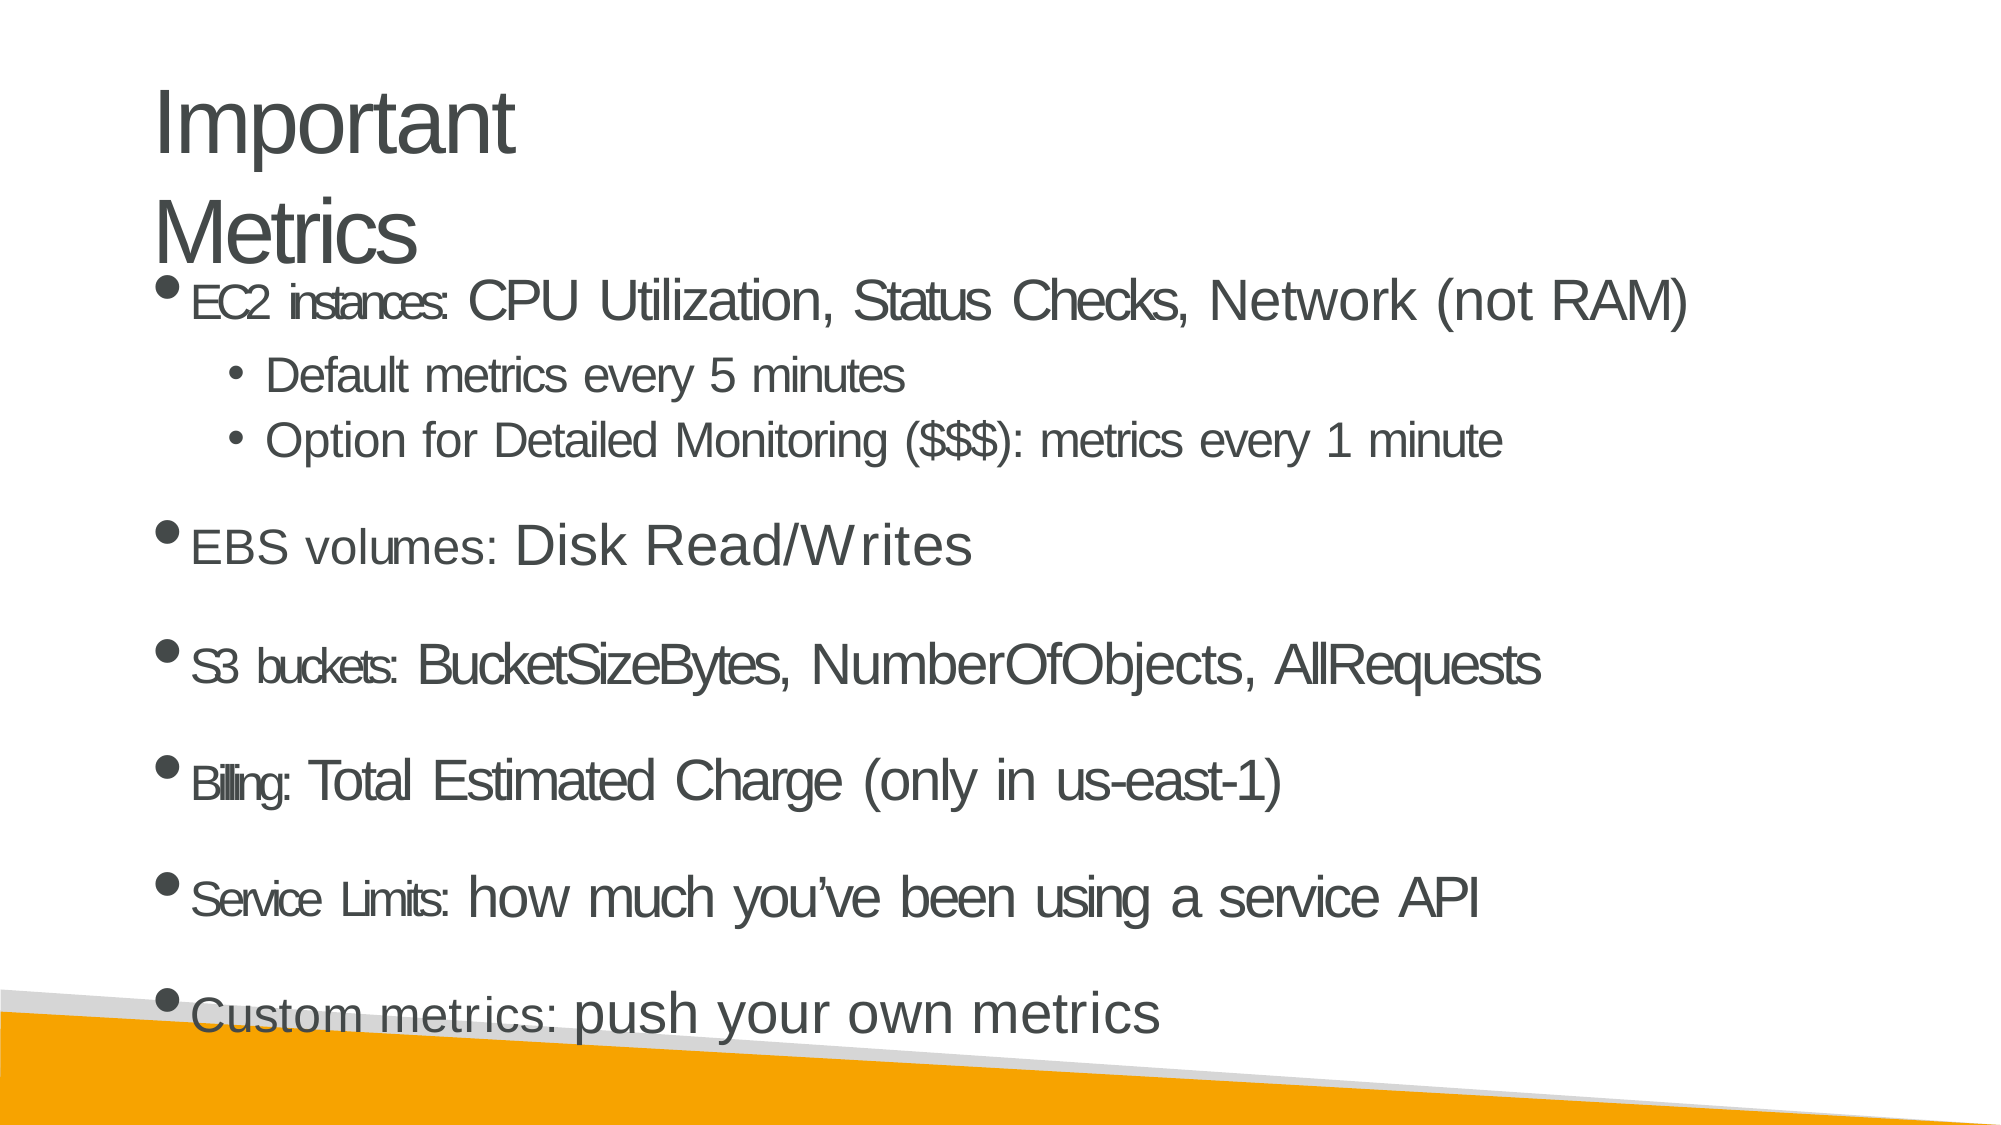

# Important Metrics
EC2 instances: CPU Utilization, Status Checks, Network (not RAM)
Default metrics every 5 minutes
Option for Detailed Monitoring ($$$): metrics every 1 minute
EBS volumes: Disk Read/Writes
S3 buckets: BucketSizeBytes, NumberOfObjects, AllRequests
Billing: Total Estimated Charge (only in us-east-1)
Service Limits: how much you’ve been using a service API
Custom metrics: push your own metrics